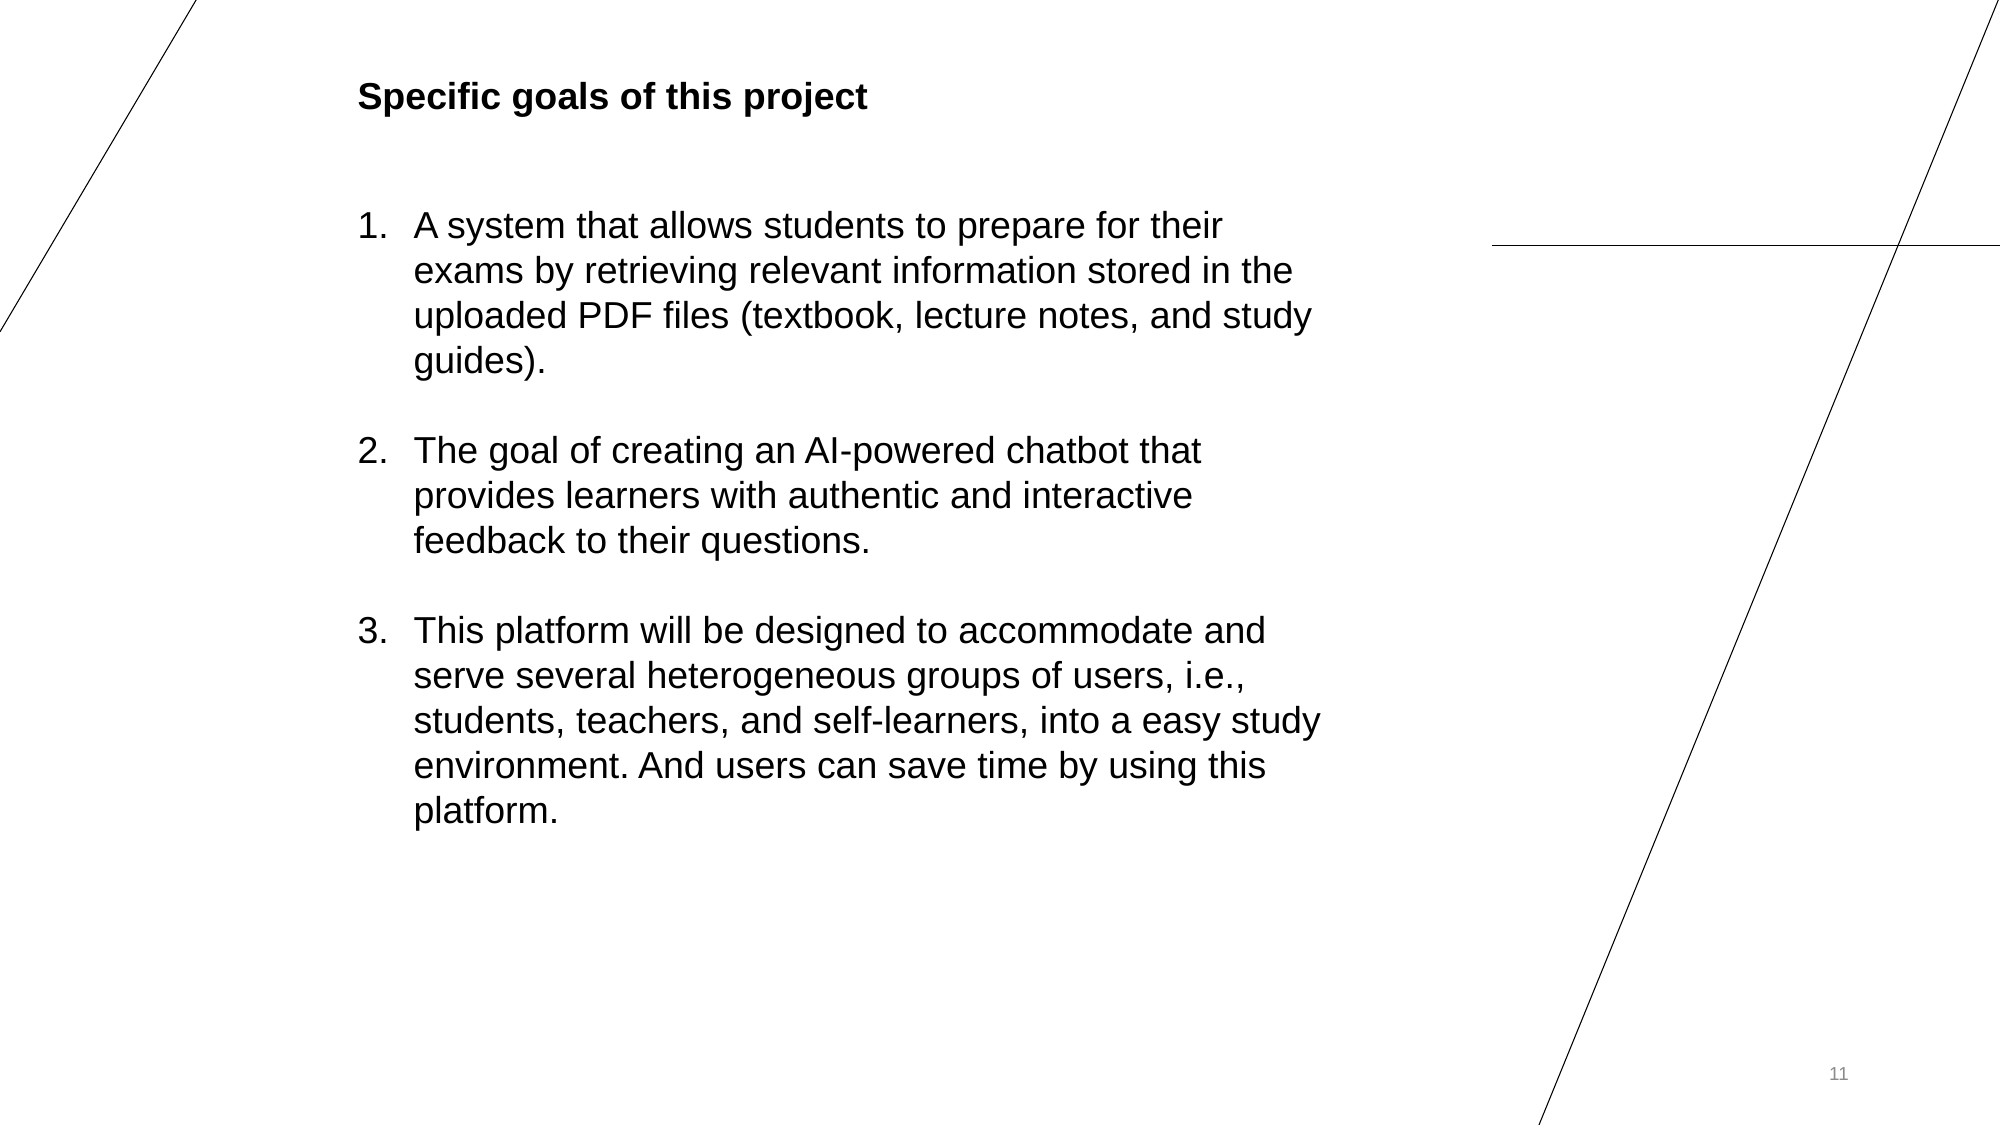

Specific goals of this project
A system that allows students to prepare for their exams by retrieving relevant information stored in the uploaded PDF files (textbook, lecture notes, and study guides).

The goal of creating an AI-powered chatbot that provides learners with authentic and interactive feedback to their questions.

This platform will be designed to accommodate and serve several heterogeneous groups of users, i.e., students, teachers, and self-learners, into a easy study environment. And users can save time by using this platform.
11